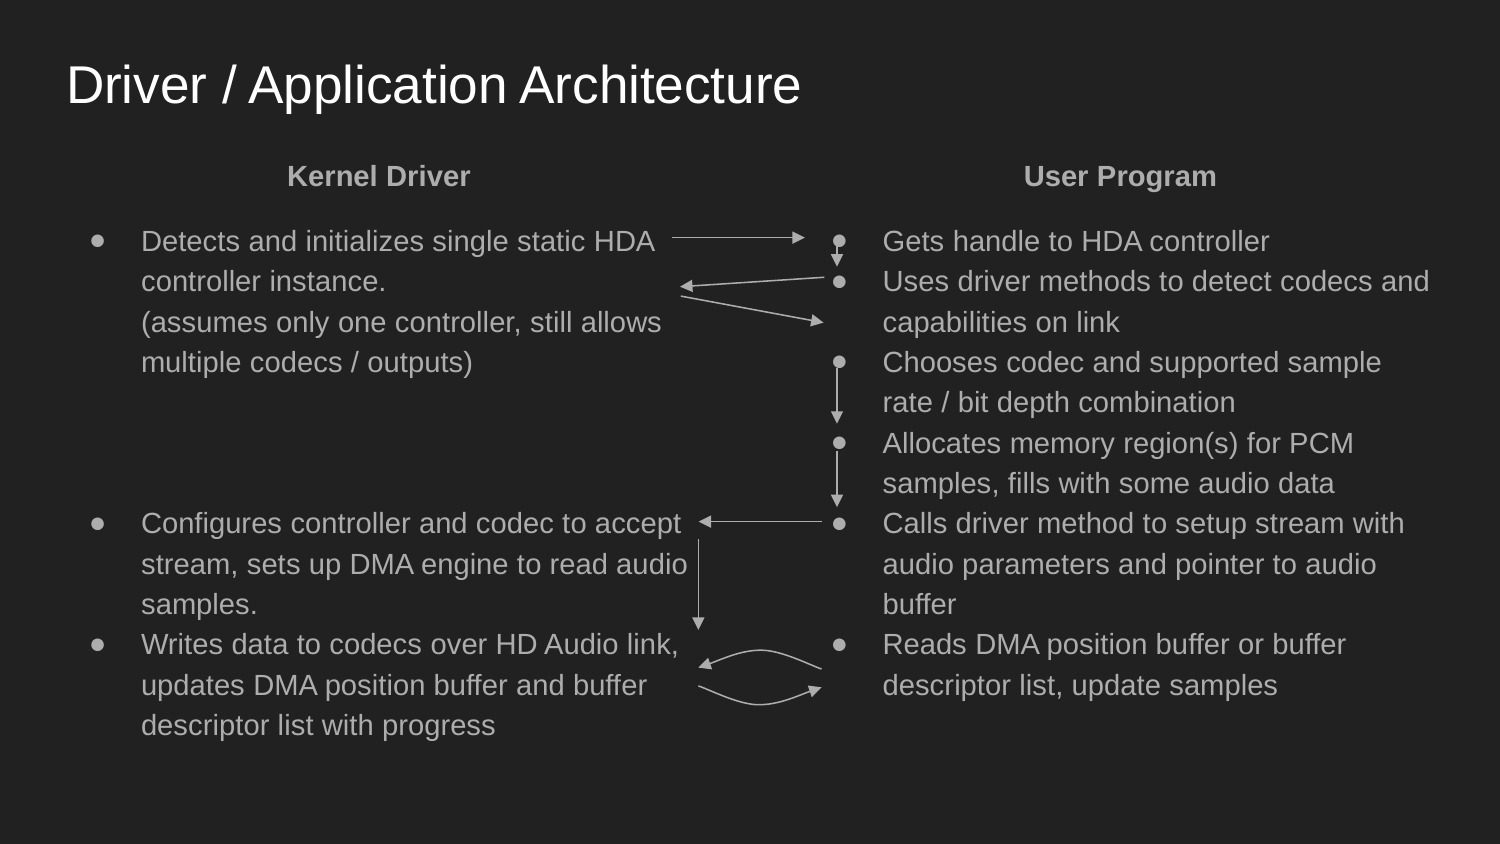

# Driver / Application Architecture
Kernel Driver
Detects and initializes single static HDA controller instance.
(assumes only one controller, still allows multiple codecs / outputs)
Configures controller and codec to accept stream, sets up DMA engine to read audio samples.
Writes data to codecs over HD Audio link, updates DMA position buffer and buffer descriptor list with progress
User Program
Gets handle to HDA controller
Uses driver methods to detect codecs and capabilities on link
Chooses codec and supported sample rate / bit depth combination
Allocates memory region(s) for PCM samples, fills with some audio data
Calls driver method to setup stream with audio parameters and pointer to audio buffer
Reads DMA position buffer or buffer descriptor list, update samples